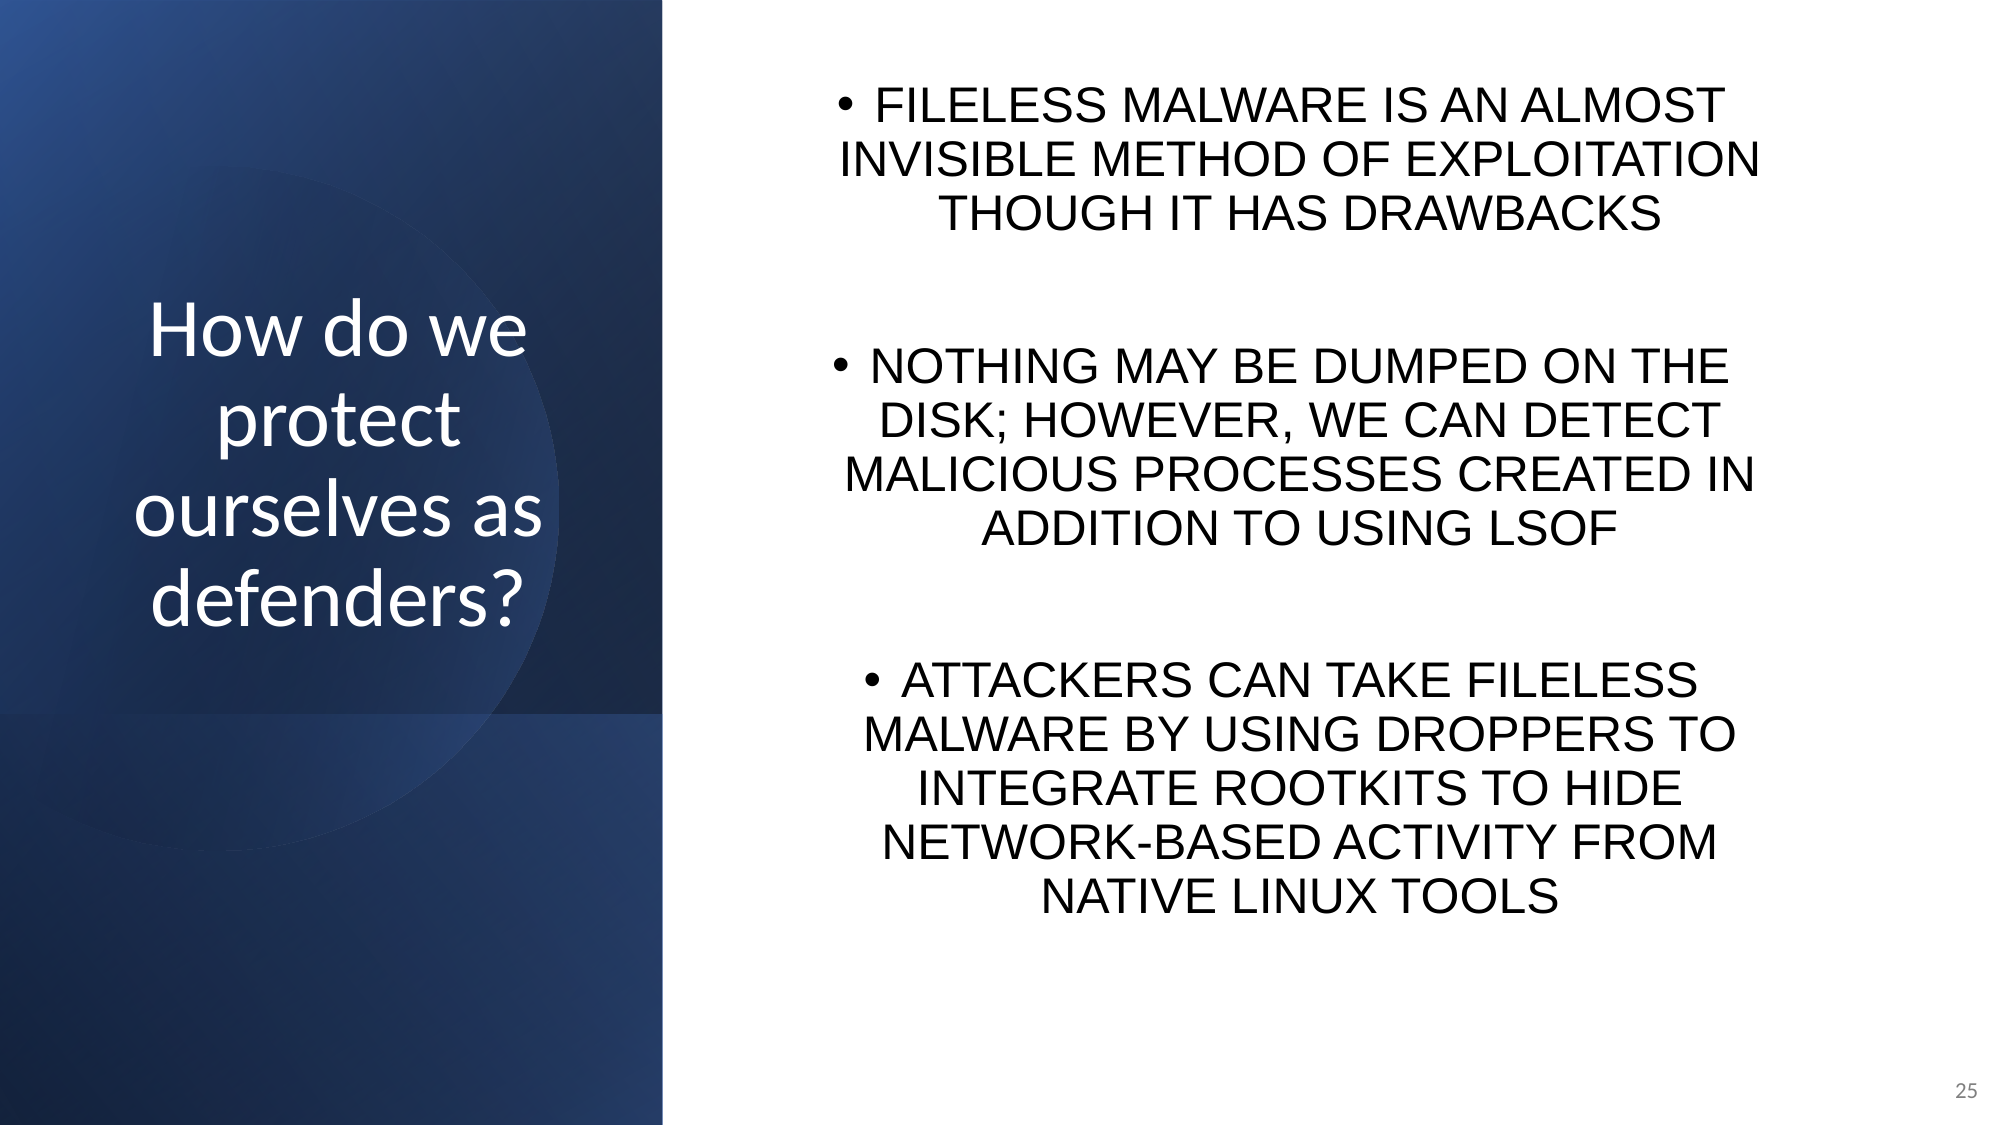

# How do we protect ourselves as defenders?
Fileless malware is an ALMOST invisible method of exploitation though it has drawbacks

Nothing may be dumped on the disk; however, we can detect malicious processes created in addition to using lsof

Attackers can take fileless malware by using droppers to integrate rootkits to hide network-based activity from native linux tools

25